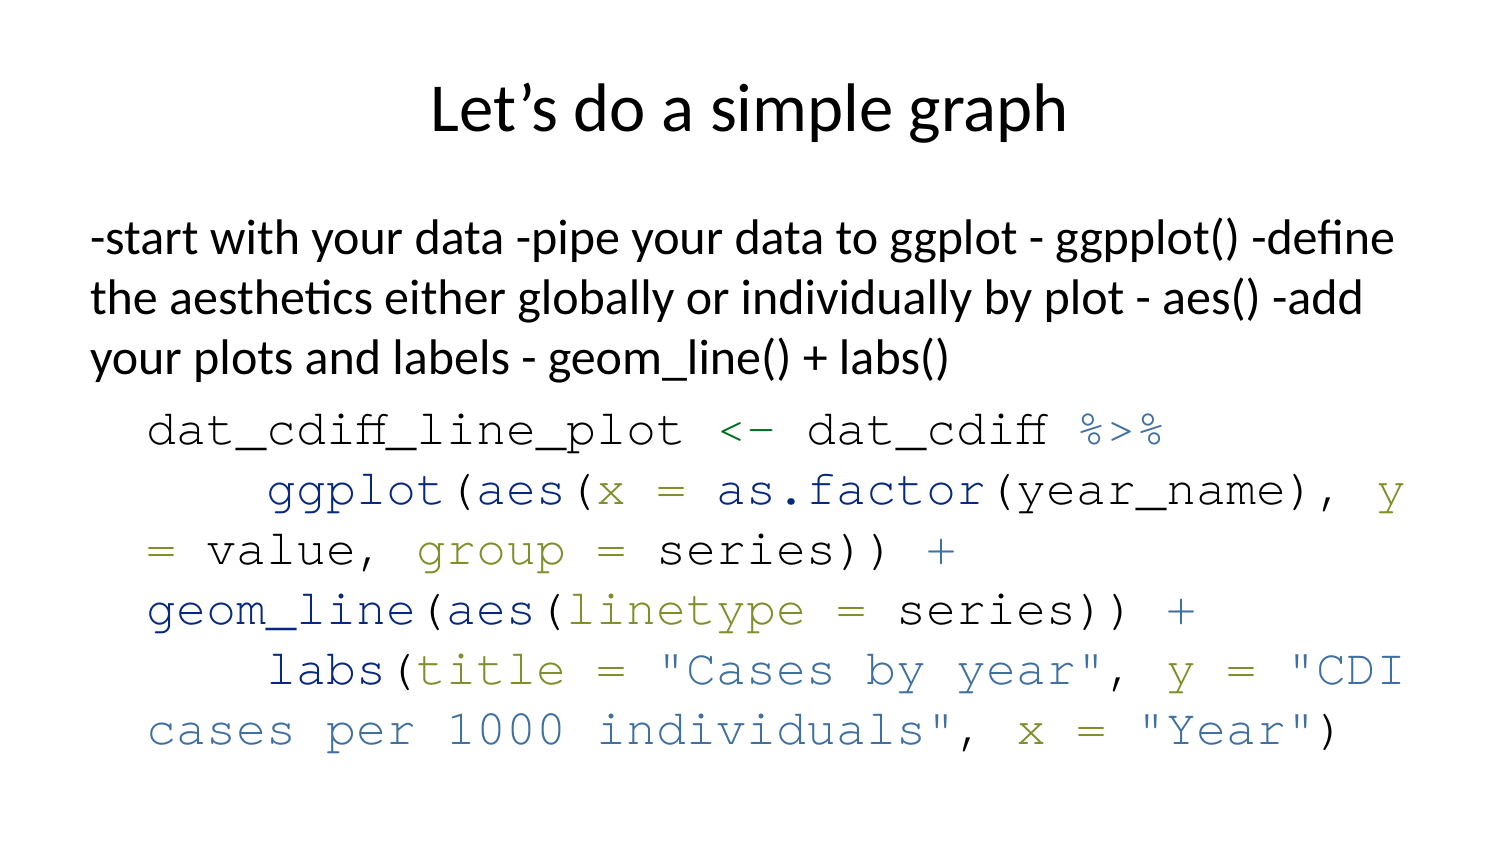

# Let’s do a simple graph
-start with your data -pipe your data to ggplot - ggpplot() -define the aesthetics either globally or individually by plot - aes() -add your plots and labels - geom_line() + labs()
dat_cdiff_line_plot <- dat_cdiff %>%
    ggplot(aes(x = as.factor(year_name), y = value, group = series)) + geom_line(aes(linetype = series)) +
    labs(title = "Cases by year", y = "CDI cases per 1000 individuals", x = "Year")